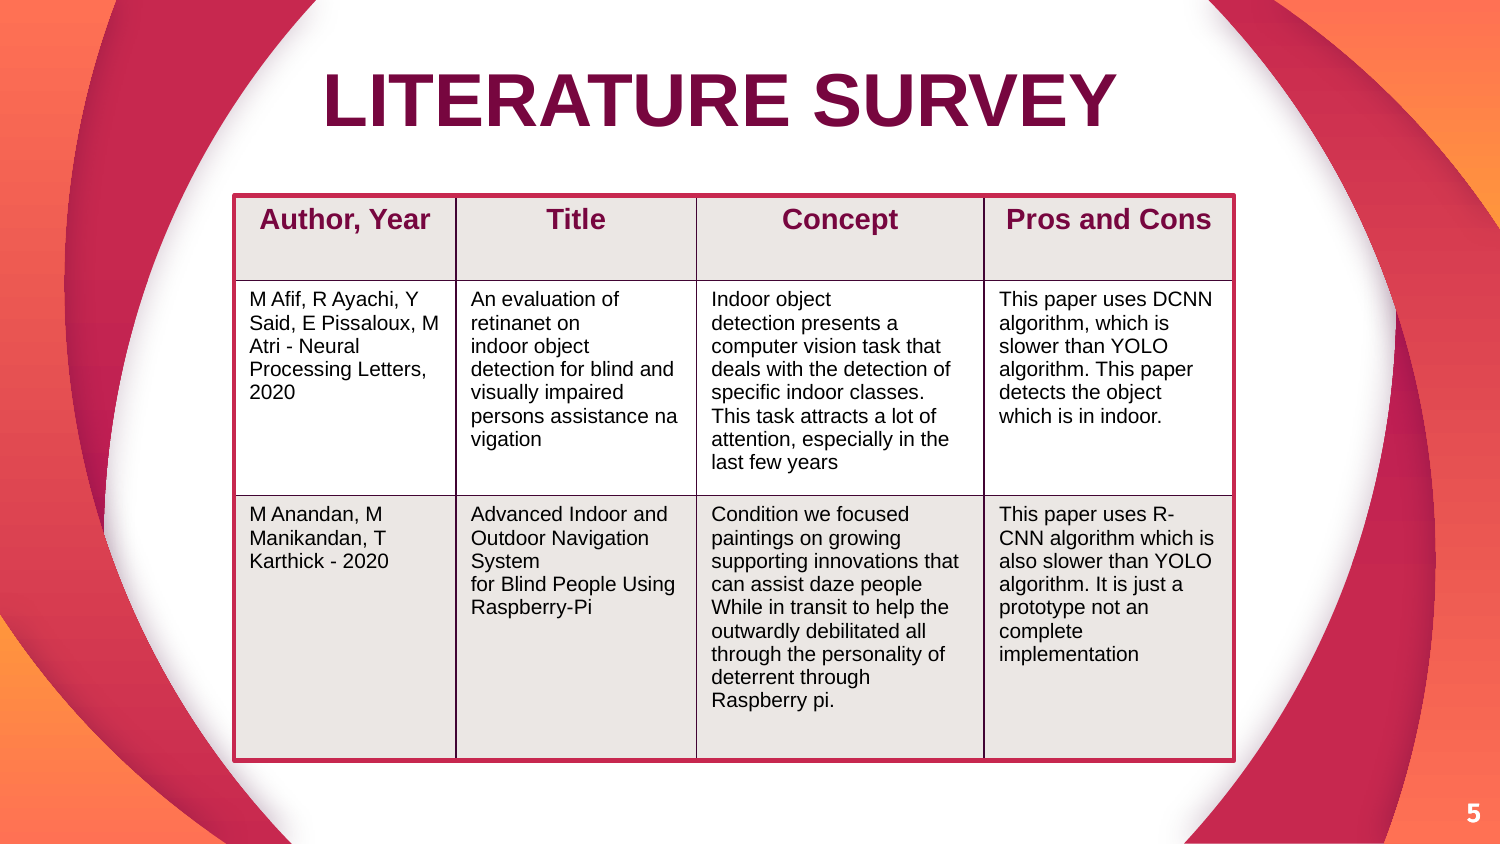

LITERATURE SURVEY

| Author, Year | Title | Concept | Pros and Cons |
| --- | --- | --- | --- |
| M Afif, R Ayachi, Y Said, E Pissaloux, M Atri - Neural Processing Letters, 2020 | An evaluation of retinanet on indoor object detection for blind and visually impaired persons assistance navigation | Indoor object detection presents a computer vision task that deals with the detection of specific indoor classes. This task attracts a lot of attention, especially in the last few years | This paper uses DCNN algorithm, which is slower than YOLO algorithm. This paper detects the object which is in indoor. |
| M Anandan, M Manikandan, T Karthick - 2020 | Advanced Indoor and Outdoor Navigation System for Blind People Using Raspberry-Pi | Condition we focused paintings on growing supporting innovations that can assist daze people While in transit to help the outwardly debilitated all through the personality of deterrent through Raspberry pi. | This paper uses R-CNN algorithm which is also slower than YOLO algorithm. It is just a prototype not an complete implementation |

5
5